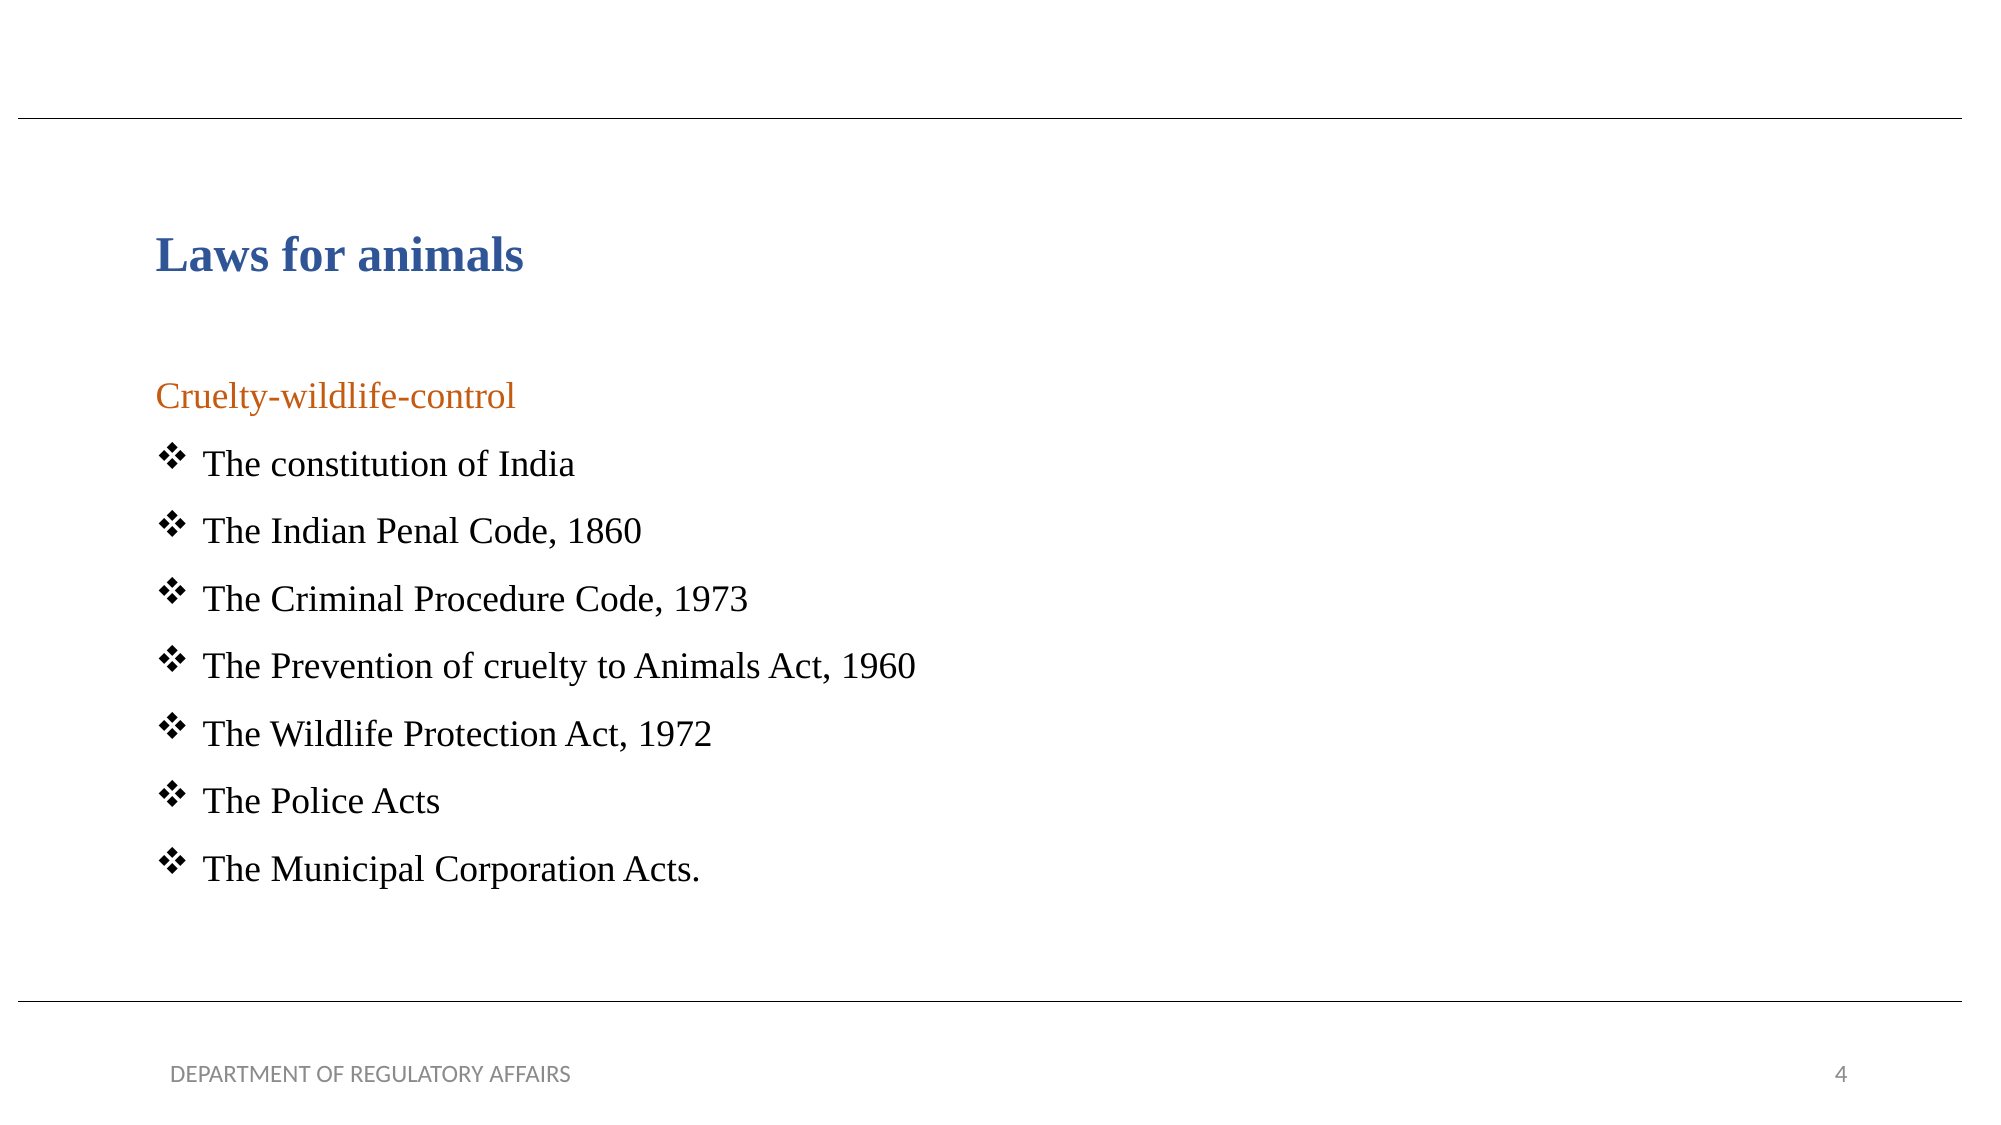

Laws for animals

Cruelty-wildlife-control
The constitution of India
The Indian Penal Code, 1860
The Criminal Procedure Code, 1973
The Prevention of cruelty to Animals Act, 1960
The Wildlife Protection Act, 1972
The Police Acts
The Municipal Corporation Acts.
DEPARTMENT OF REGULATORY AFFAIRS
4